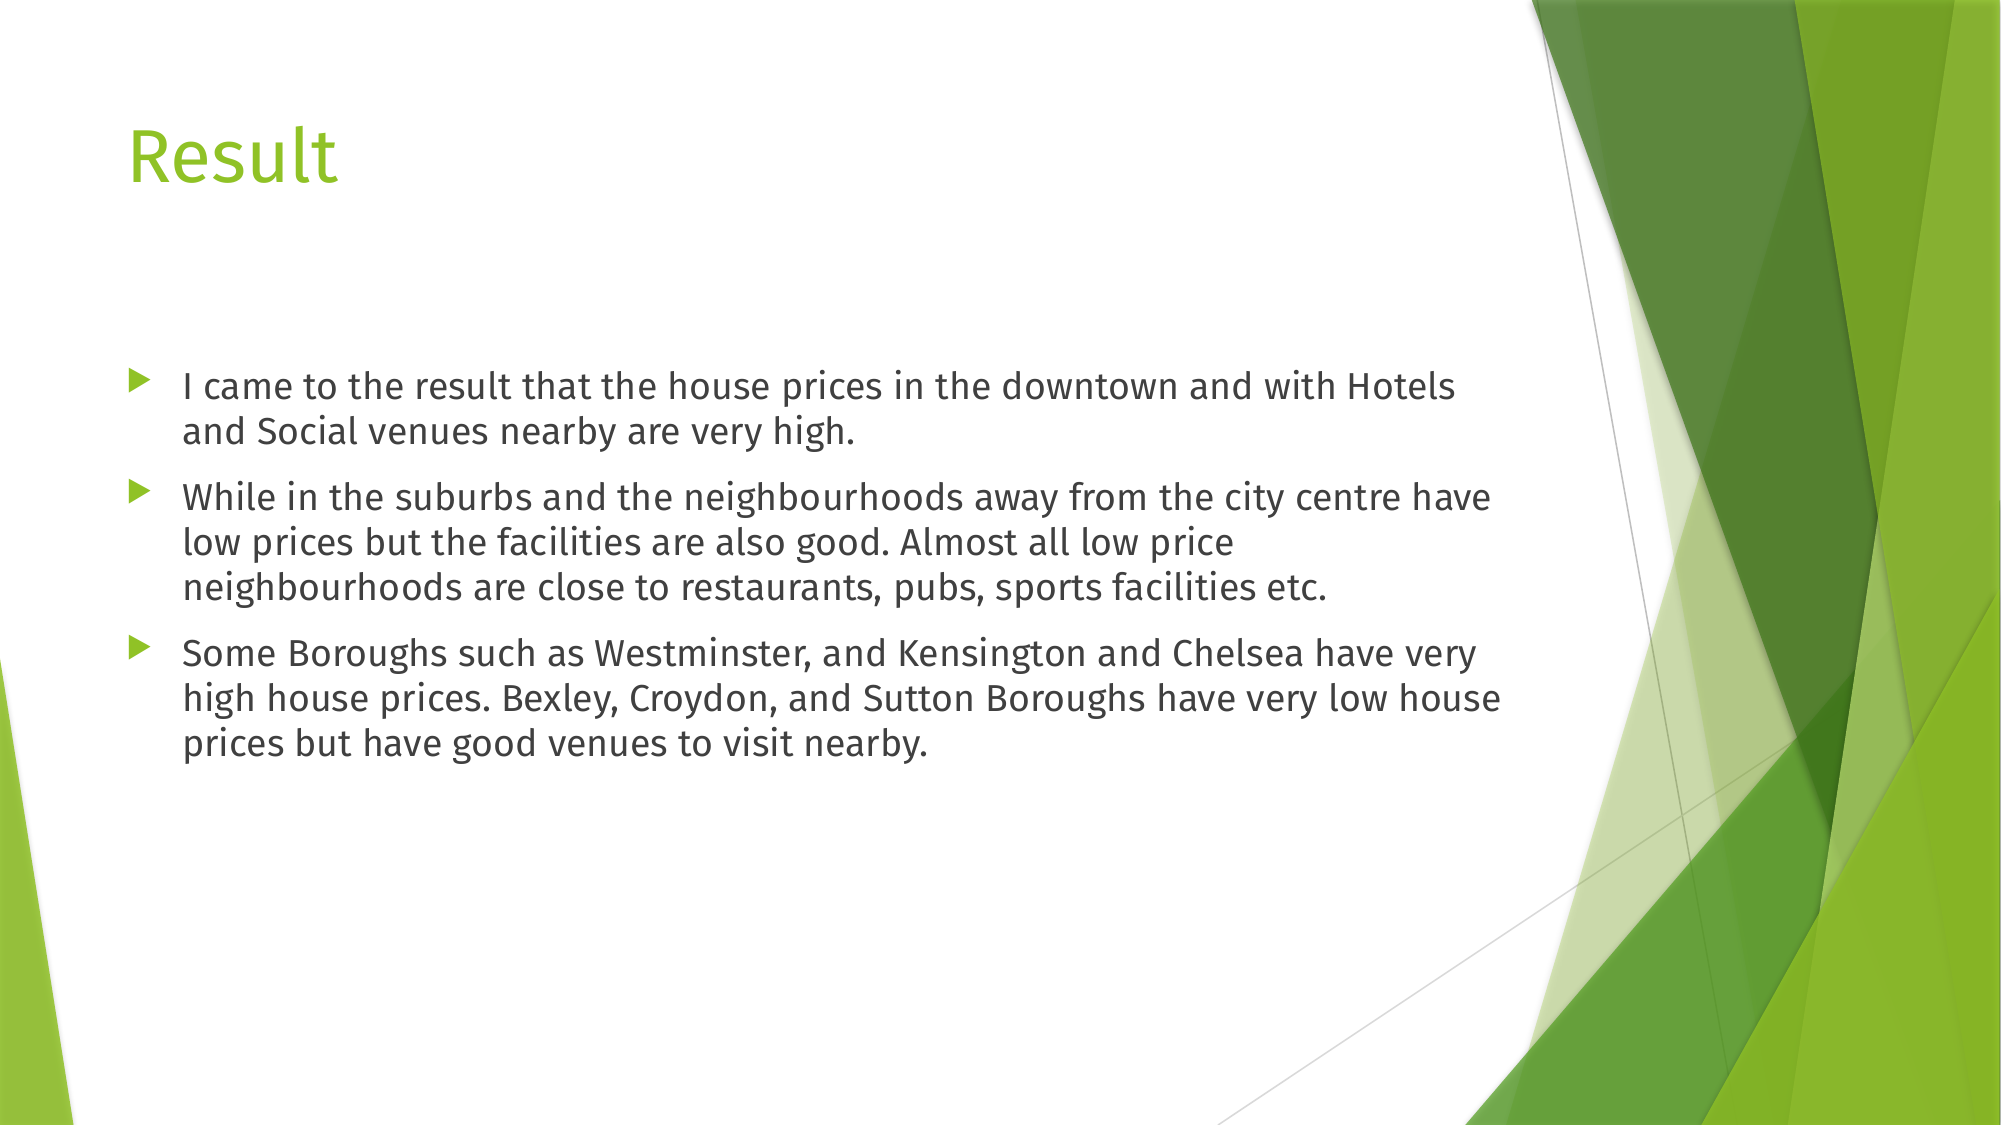

# Result
I came to the result that the house prices in the downtown and with Hotels and Social venues nearby are very high.
While in the suburbs and the neighbourhoods away from the city centre have low prices but the facilities are also good. Almost all low price neighbourhoods are close to restaurants, pubs, sports facilities etc.
Some Boroughs such as Westminster, and Kensington and Chelsea have very high house prices. Bexley, Croydon, and Sutton Boroughs have very low house prices but have good venues to visit nearby.